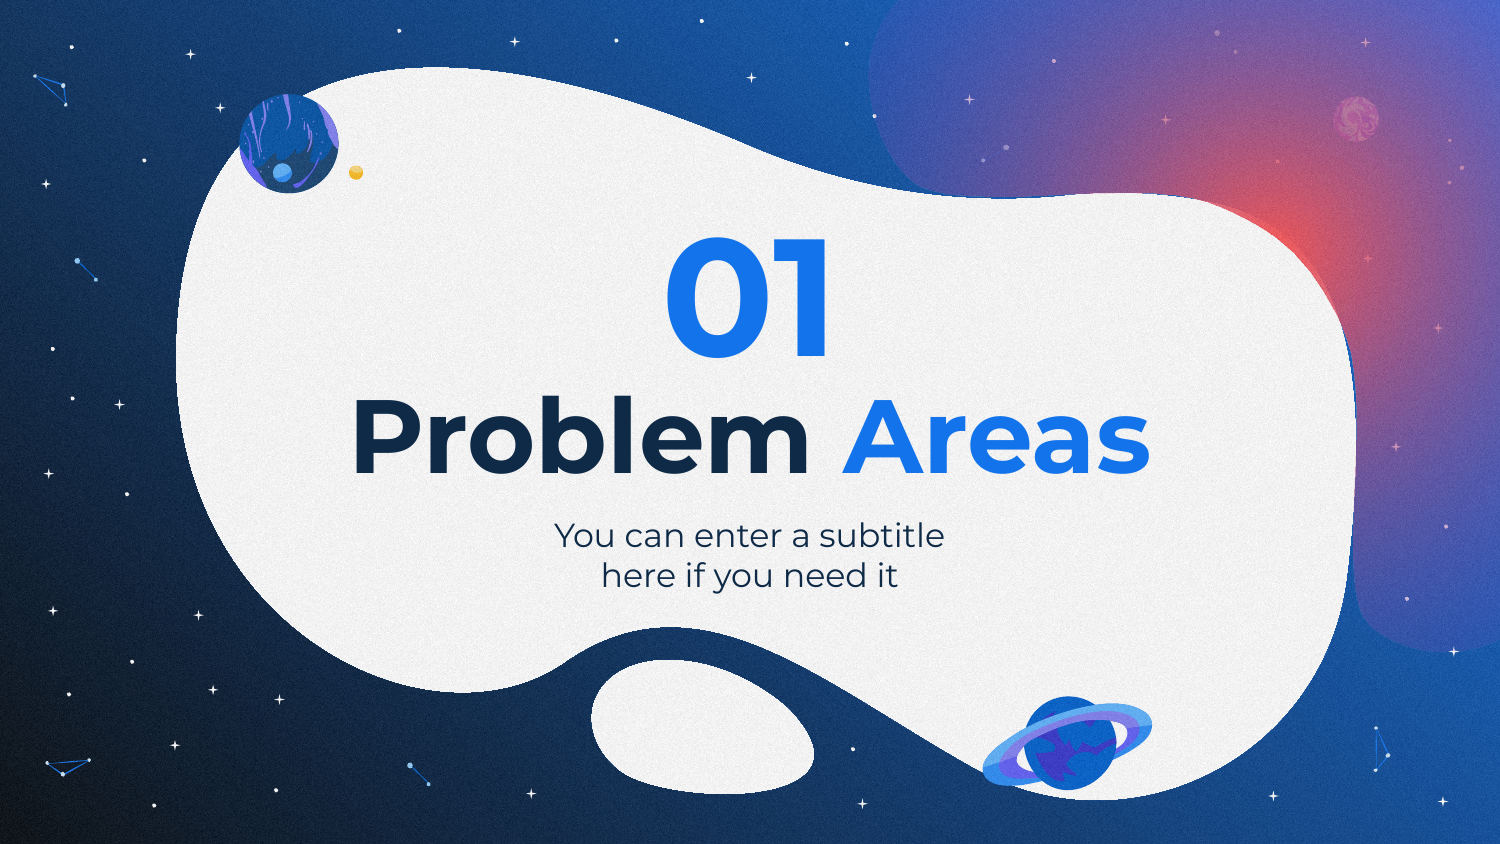

# 01
Problem Areas
You can enter a subtitle here if you need it